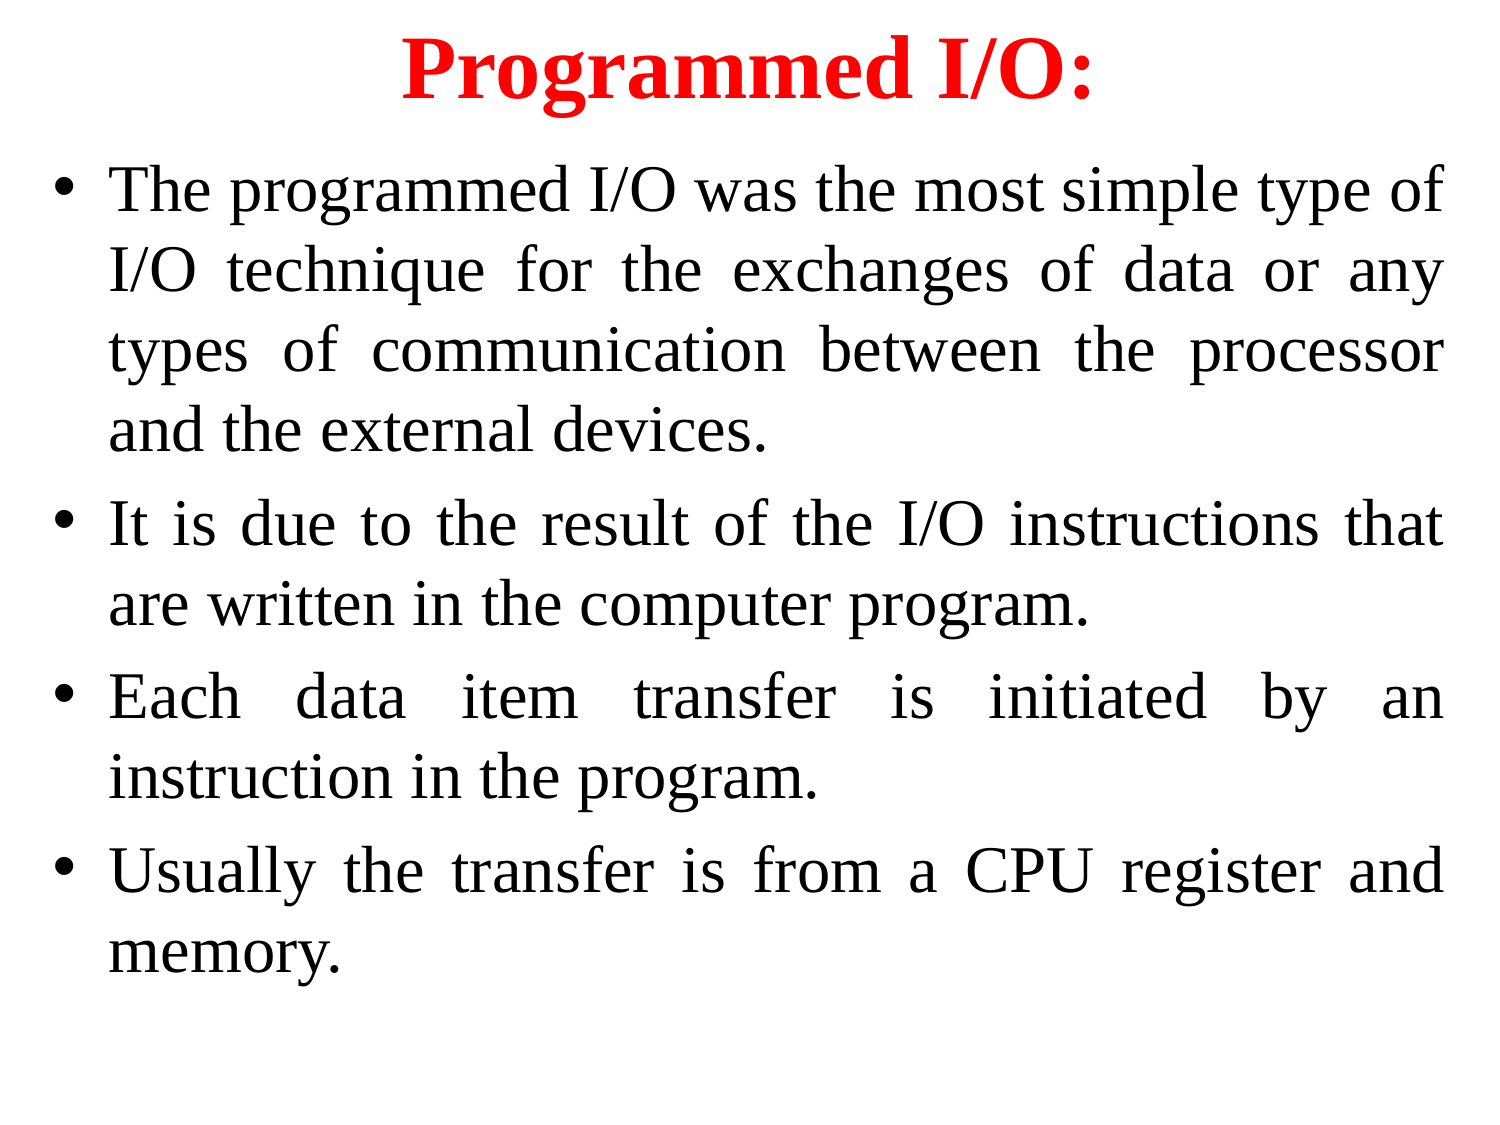

# Programmed I/O:
The programmed I/O was the most simple type of I/O technique for the exchanges of data or any types of communication between the processor and the external devices.
It is due to the result of the I/O instructions that are written in the computer program.
Each data item transfer is initiated by an instruction in the program.
Usually the transfer is from a CPU register and memory.